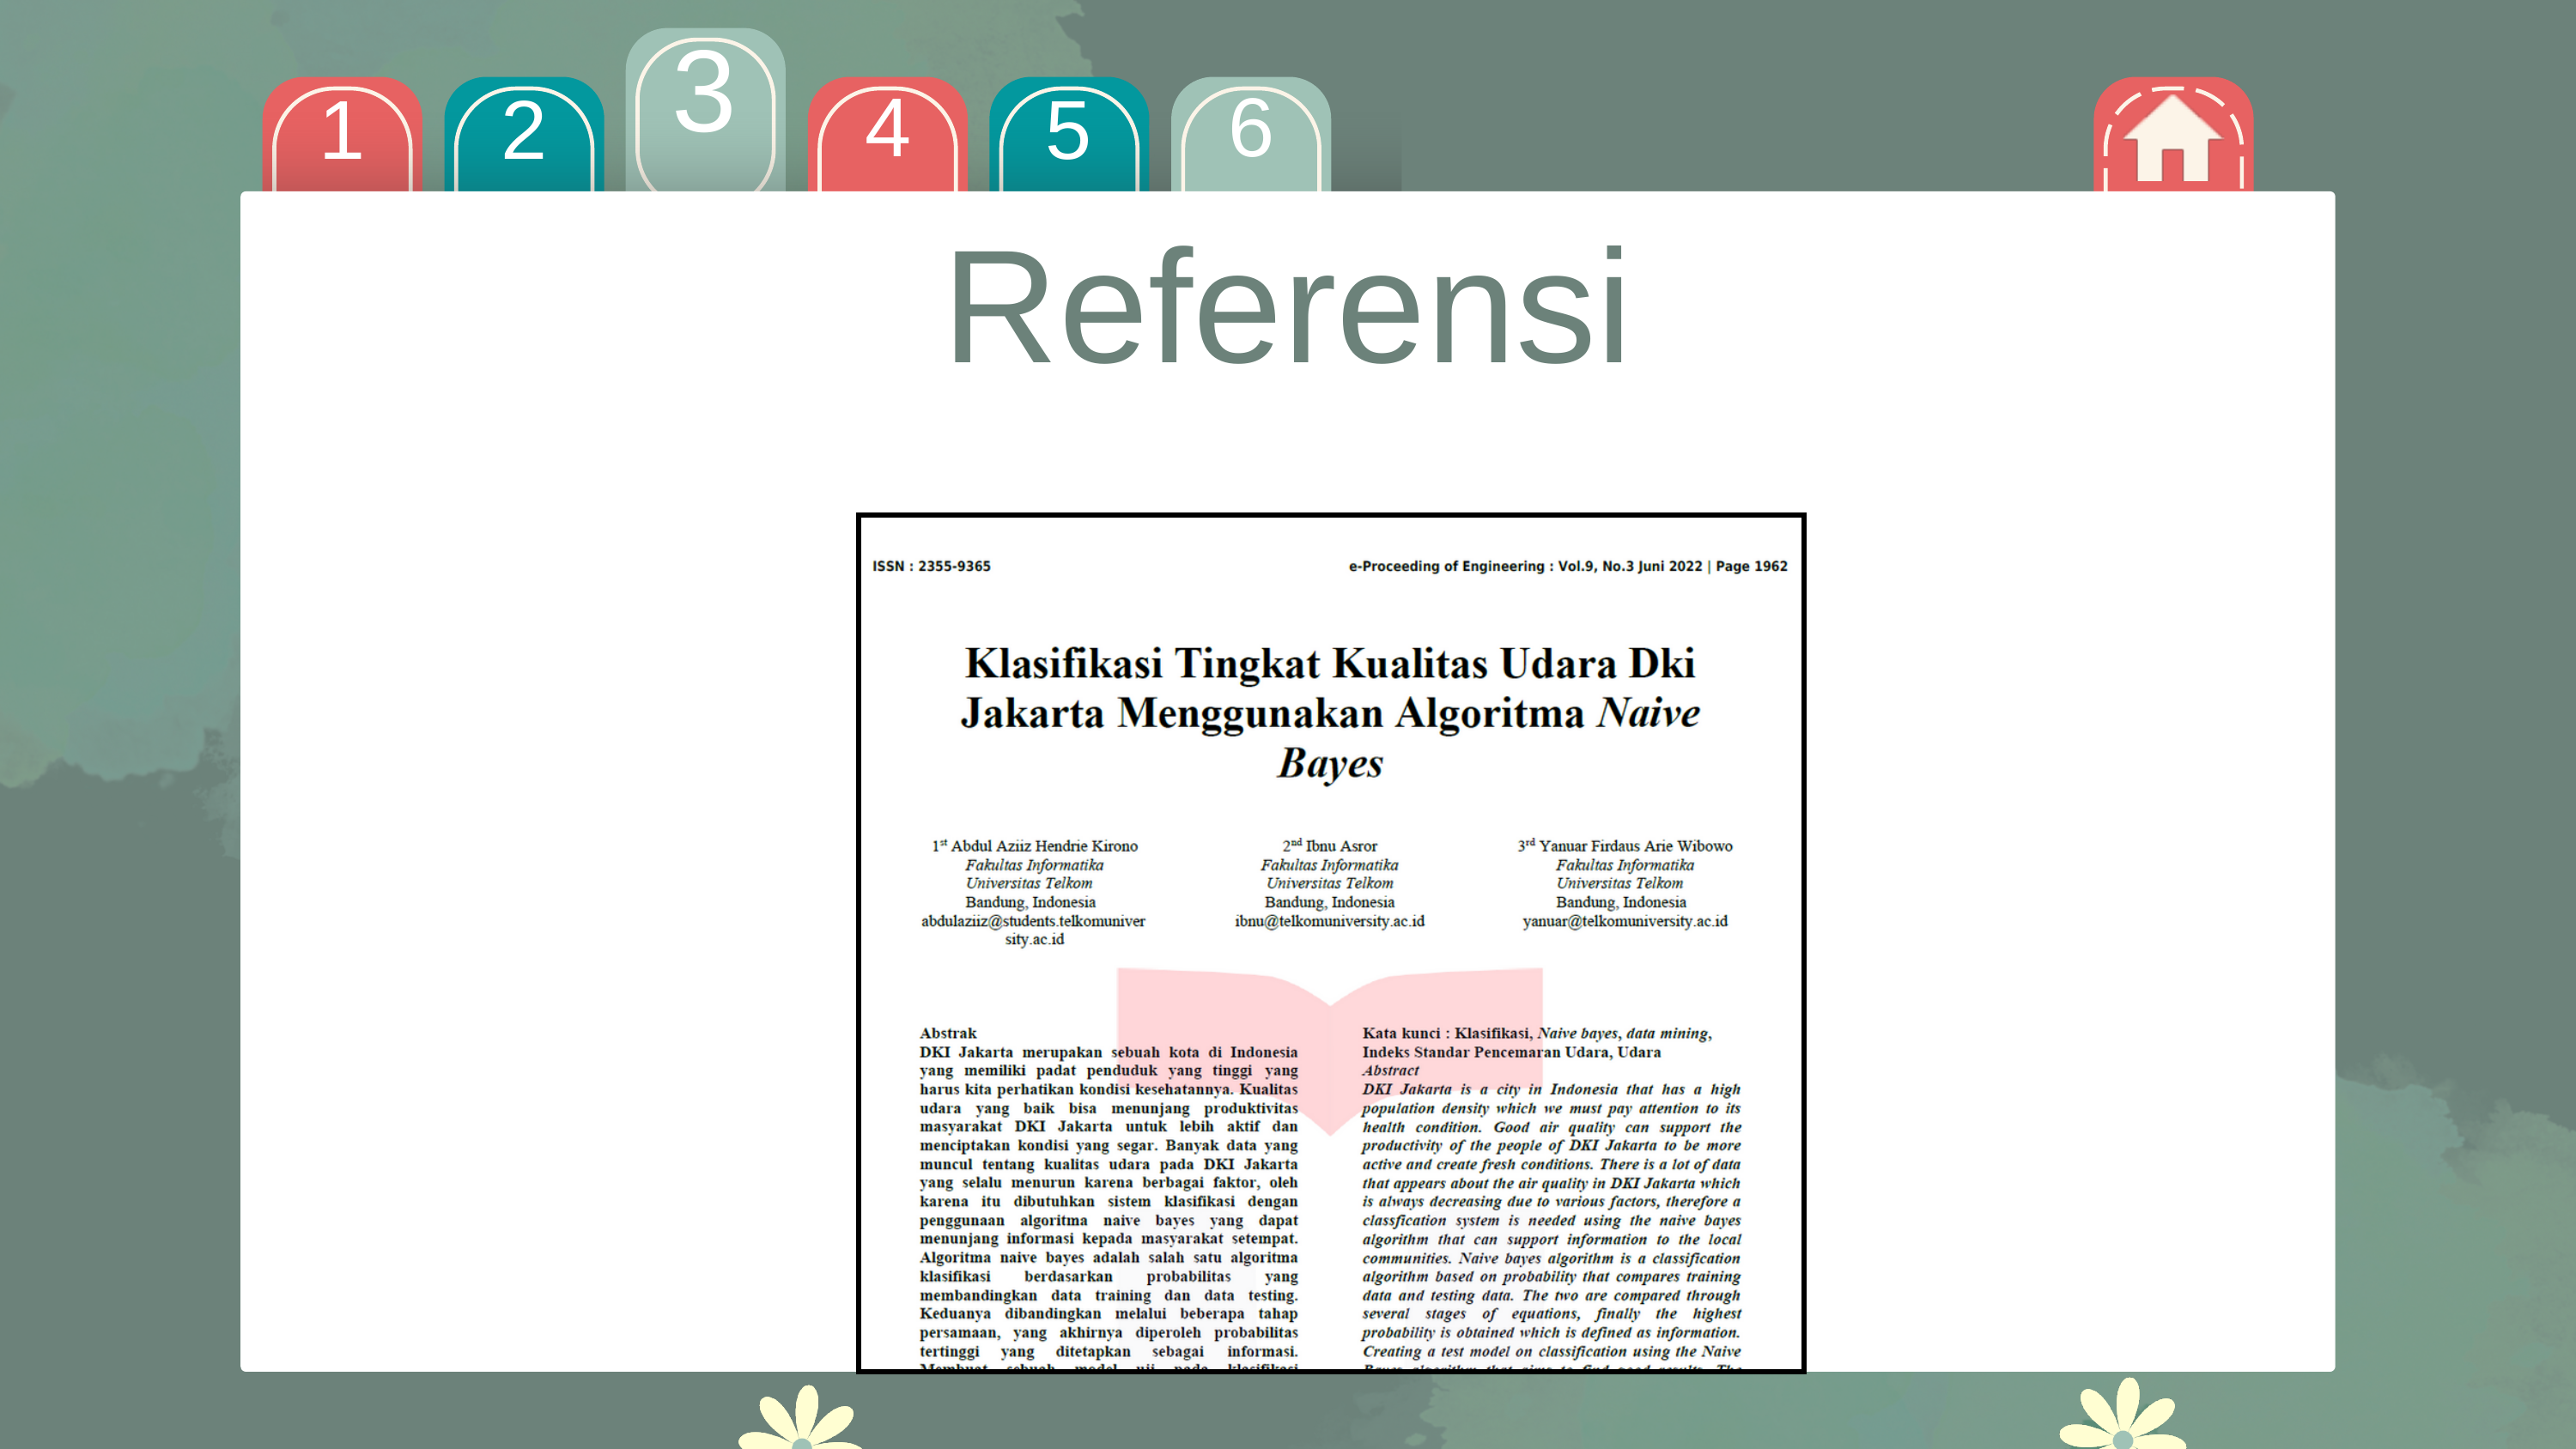

3
4
6
1
2
5

Referensi